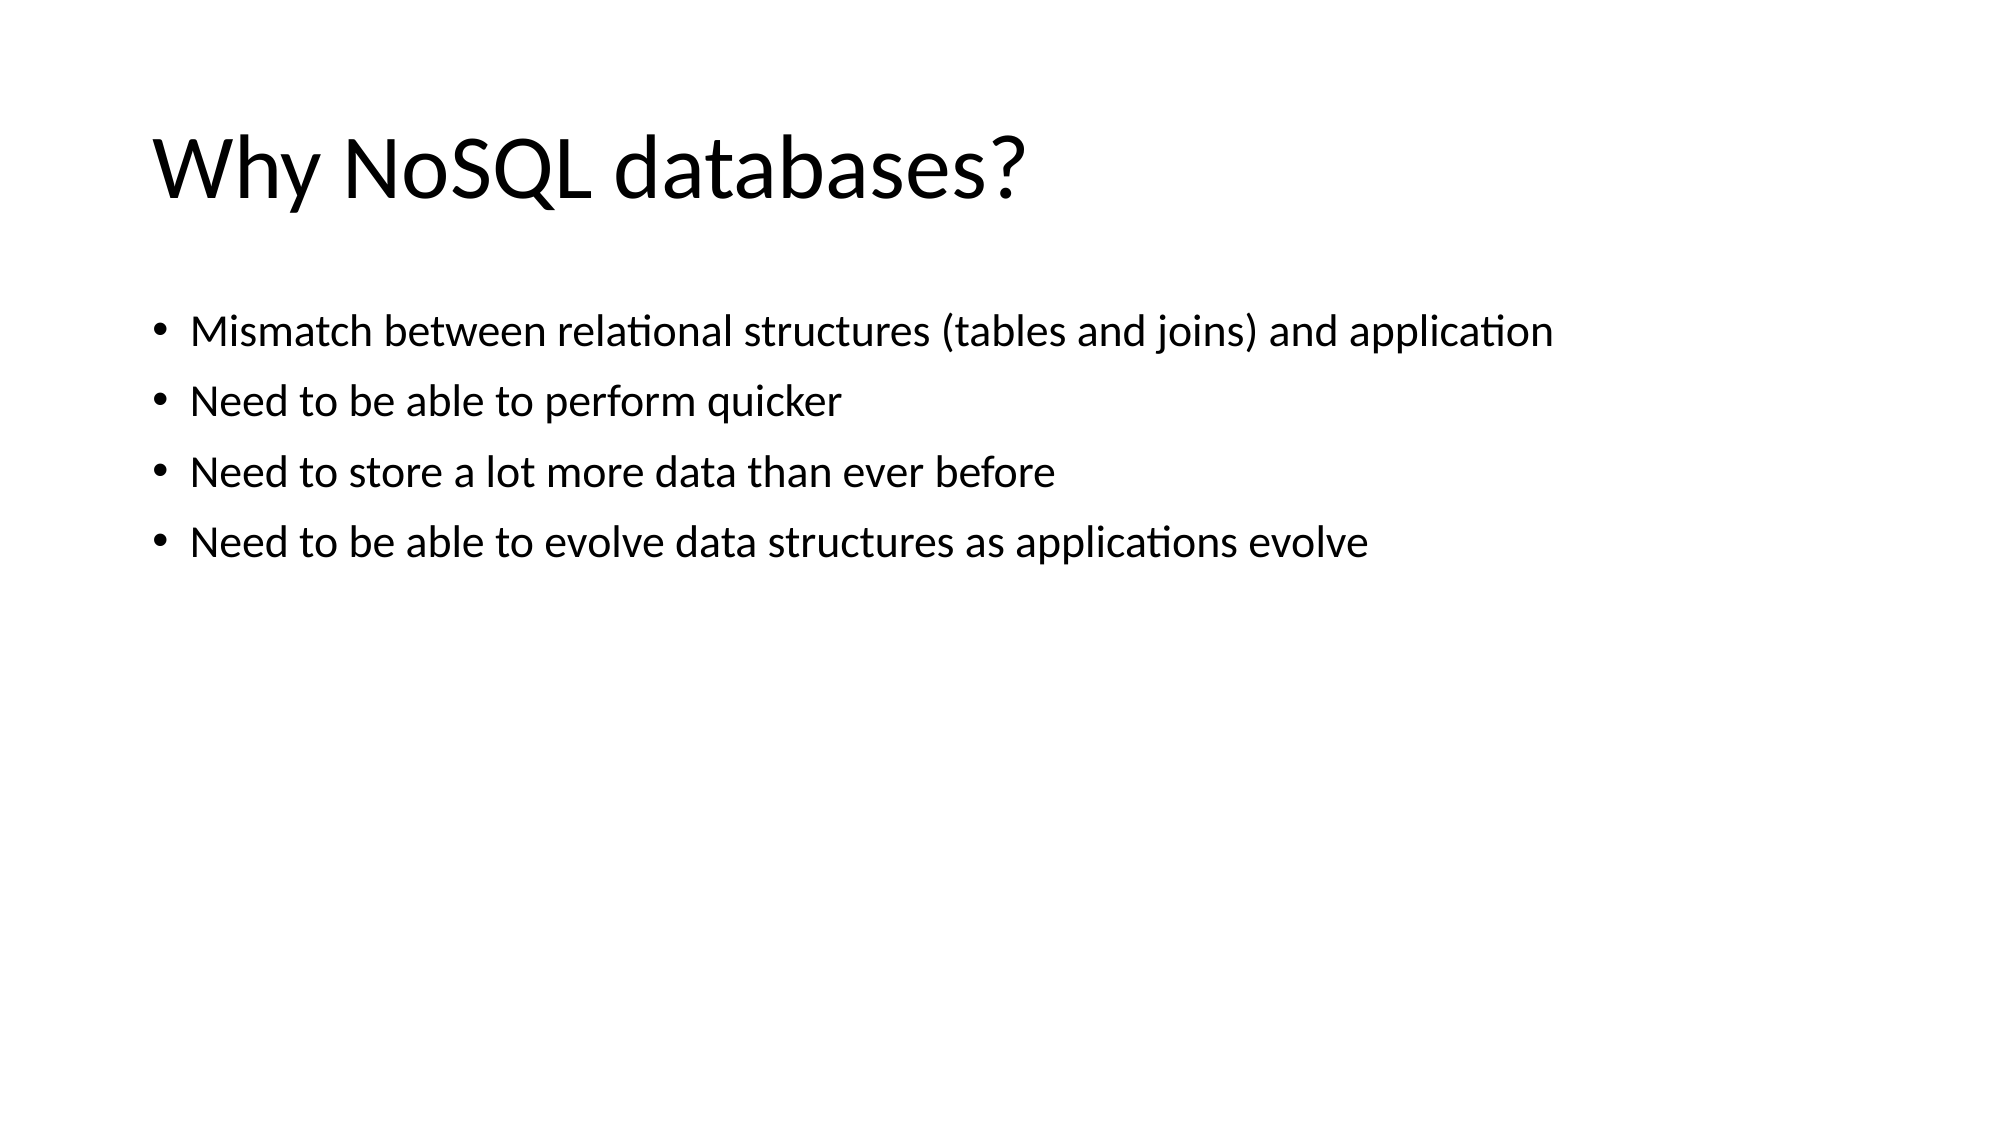

# Why NoSQL databases?
Mismatch between relational structures (tables and joins) and application
Need to be able to perform quicker
Need to store a lot more data than ever before
Need to be able to evolve data structures as applications evolve